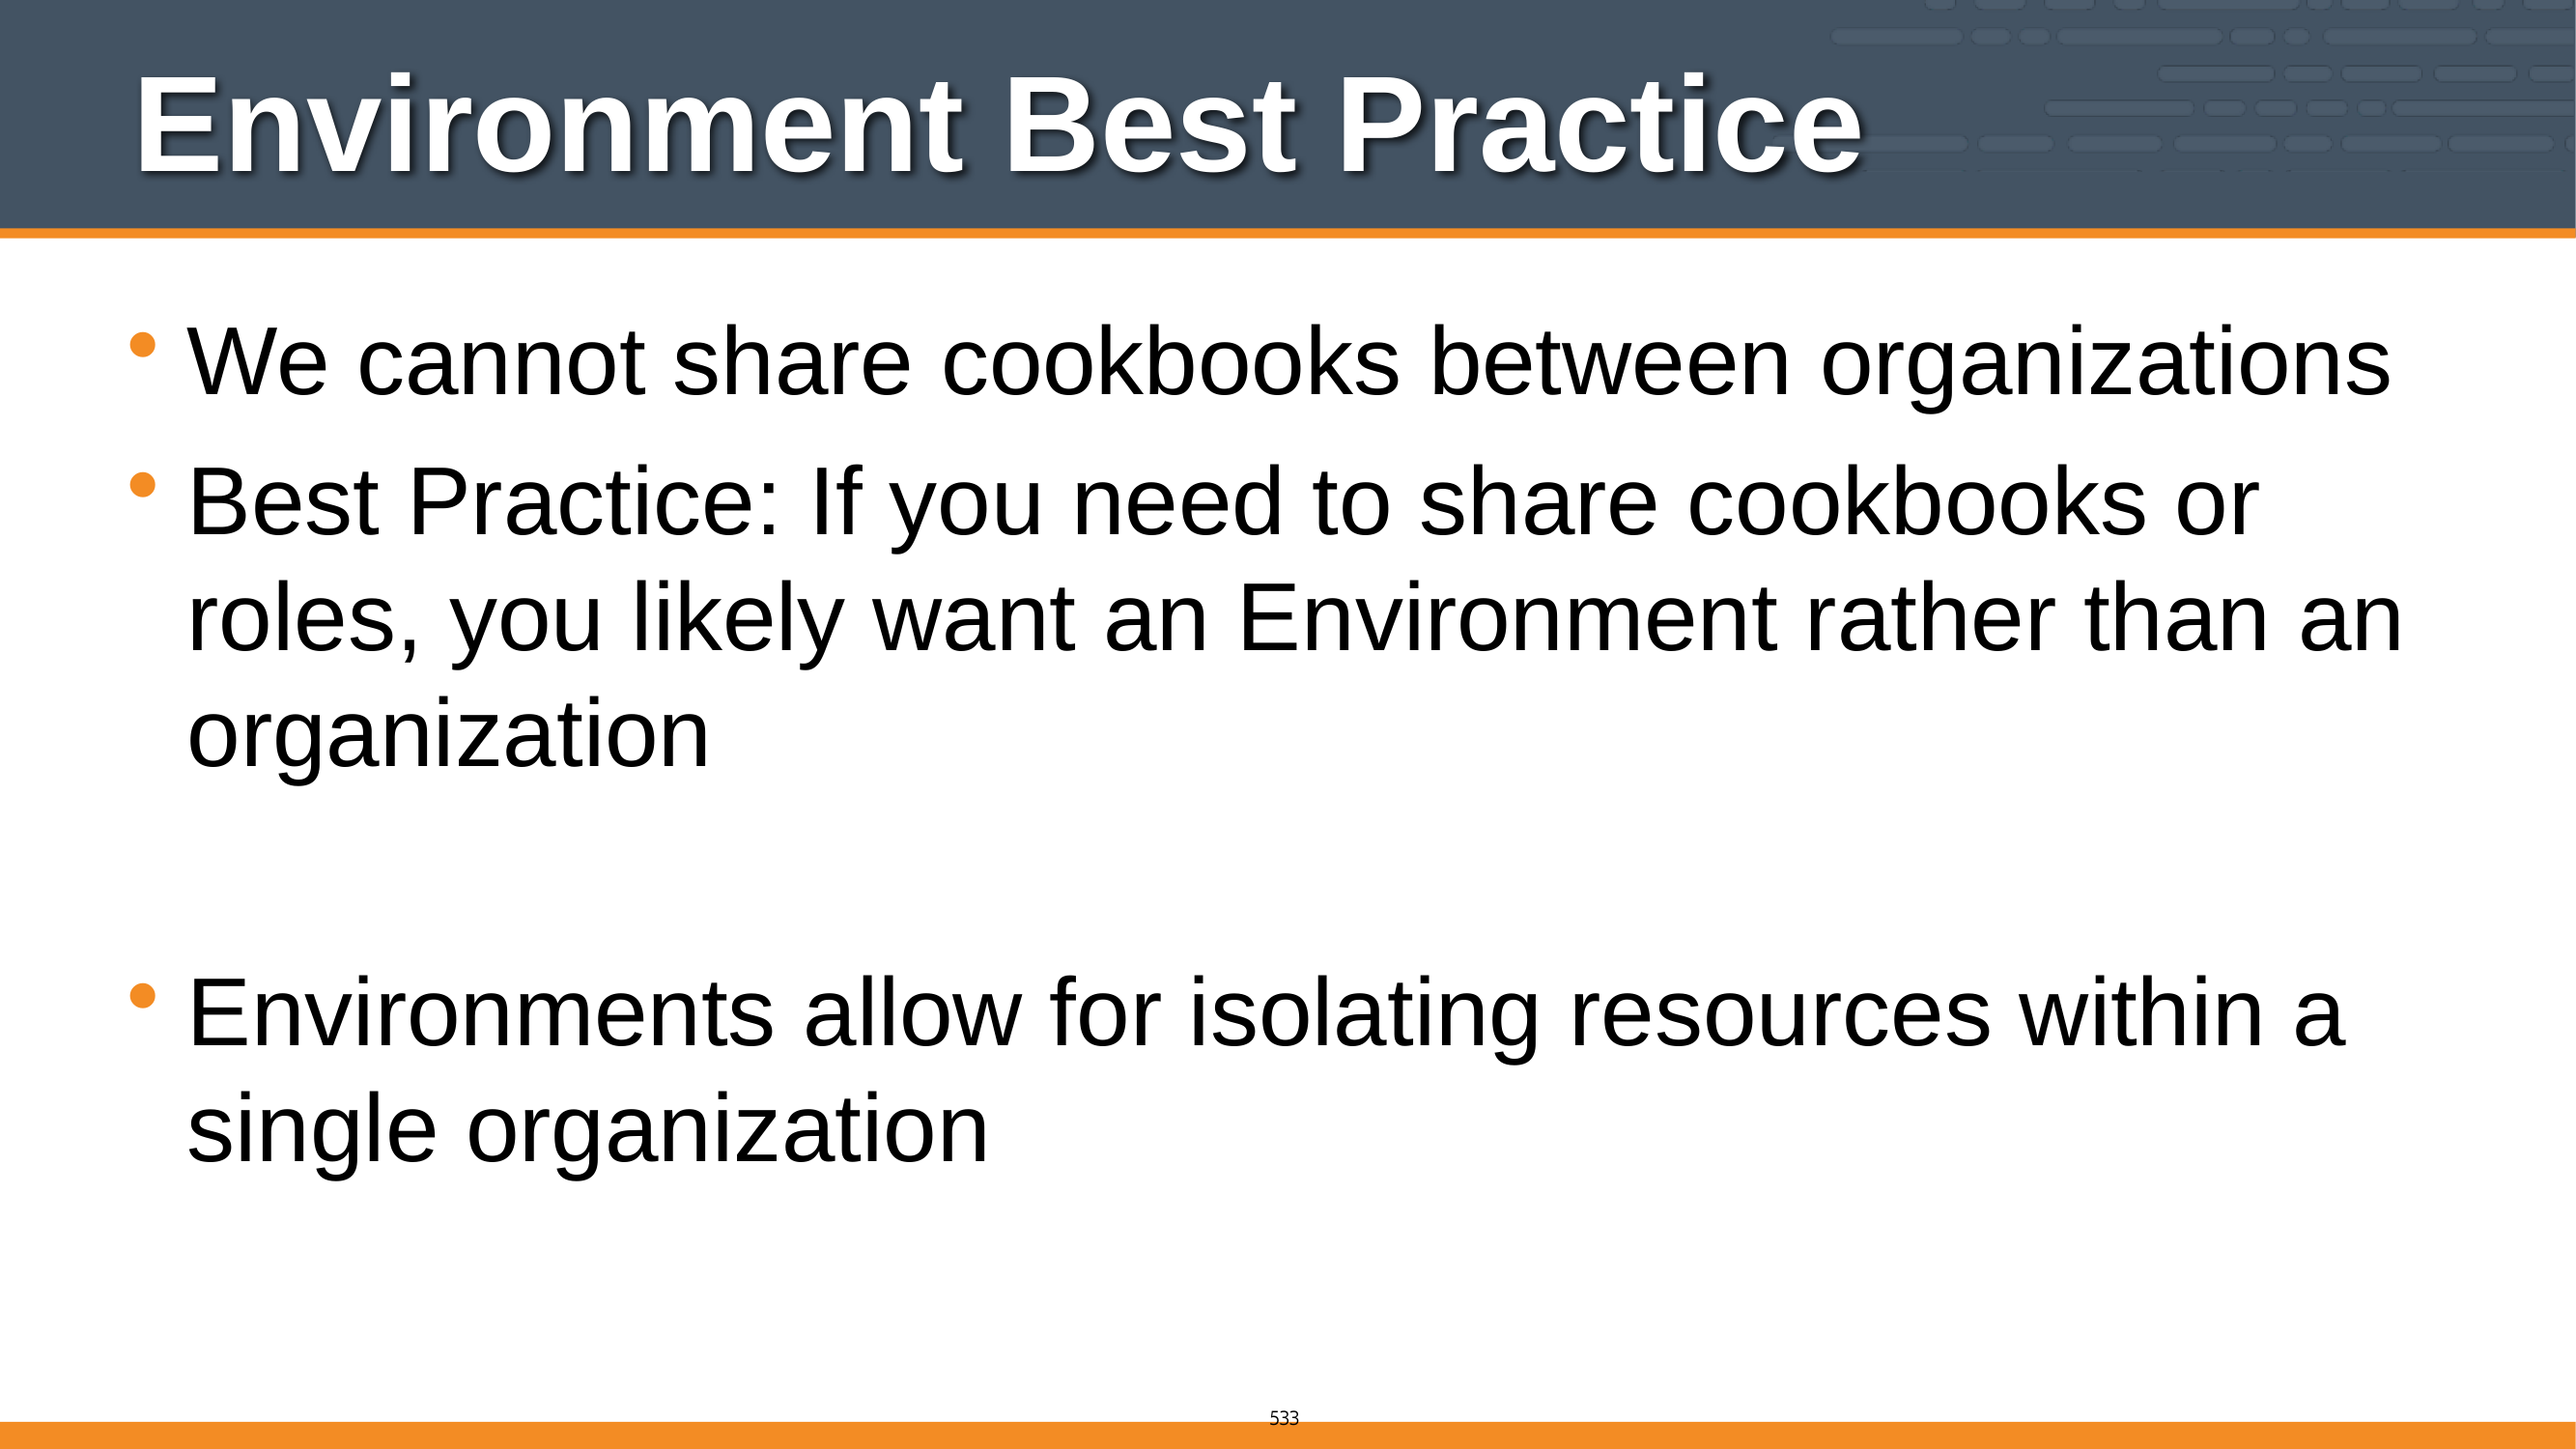

# Environment Best Practice
We cannot share cookbooks between organizations
Best Practice: If you need to share cookbooks or roles, you likely want an Environment rather than an organization

Environments allow for isolating resources within a single organization
533